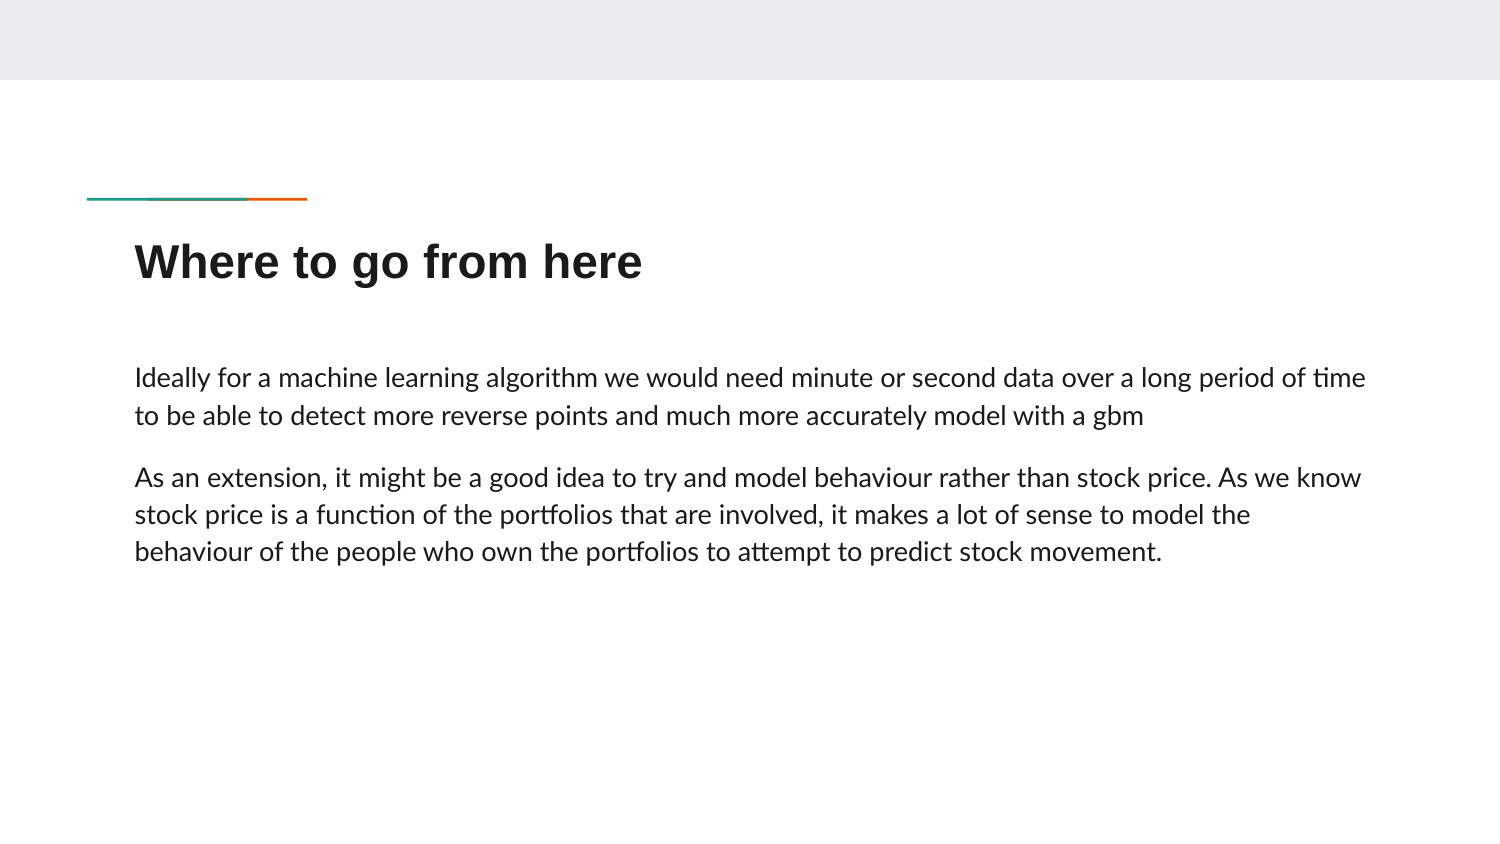

# Where to go from here
Ideally for a machine learning algorithm we would need minute or second data over a long period of time to be able to detect more reverse points and much more accurately model with a gbm
As an extension, it might be a good idea to try and model behaviour rather than stock price. As we know stock price is a function of the portfolios that are involved, it makes a lot of sense to model the behaviour of the people who own the portfolios to attempt to predict stock movement.